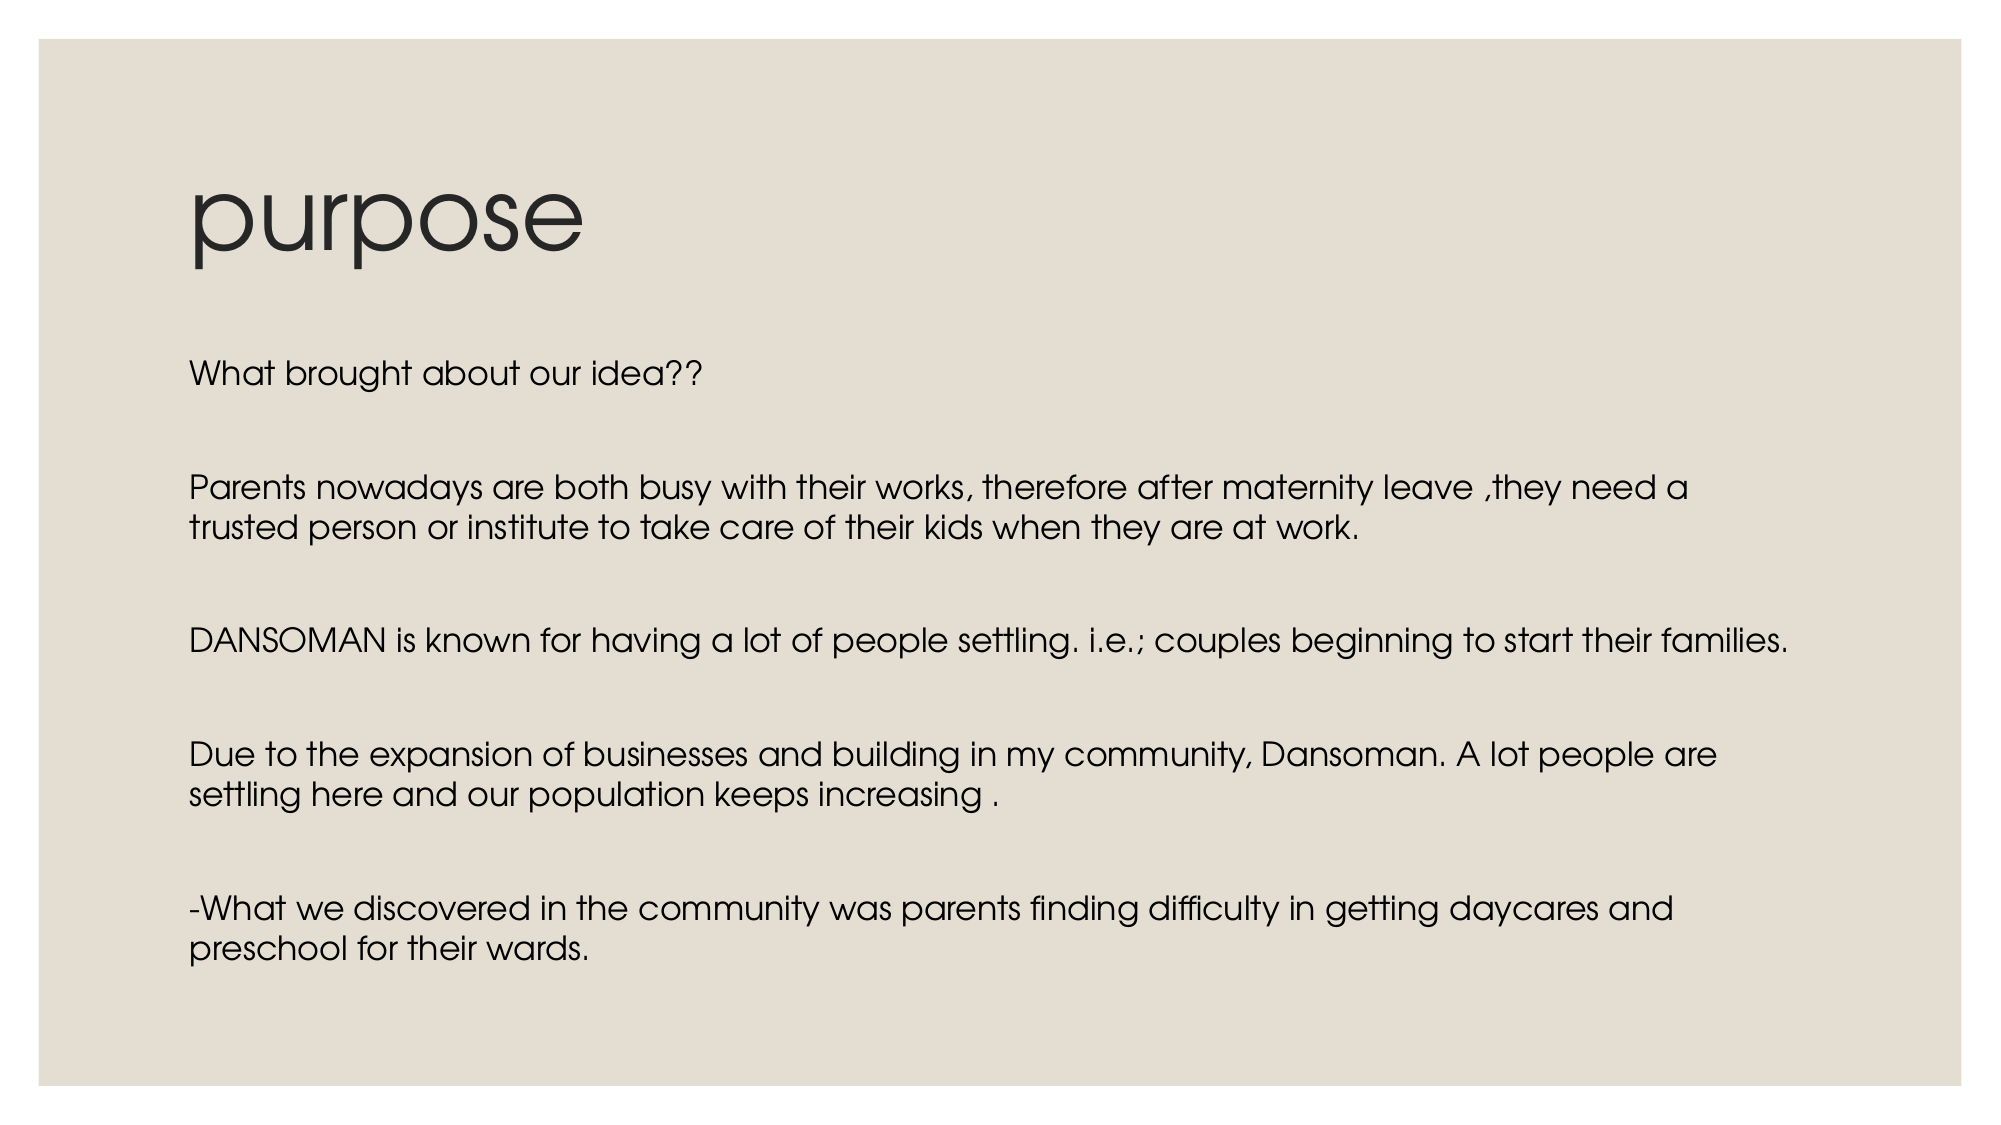

# purpose
What brought about our idea??

Parents nowadays are both busy with their works, therefore after maternity leave ,they need a trusted person or institute to take care of their kids when they are at work.

DANSOMAN is known for having a lot of people settling. i.e.; couples beginning to start their families.

Due to the expansion of businesses and building in my community, Dansoman. A lot people are settling here and our population keeps increasing .

-What we discovered in the community was parents finding difficulty in getting daycares and preschool for their wards.